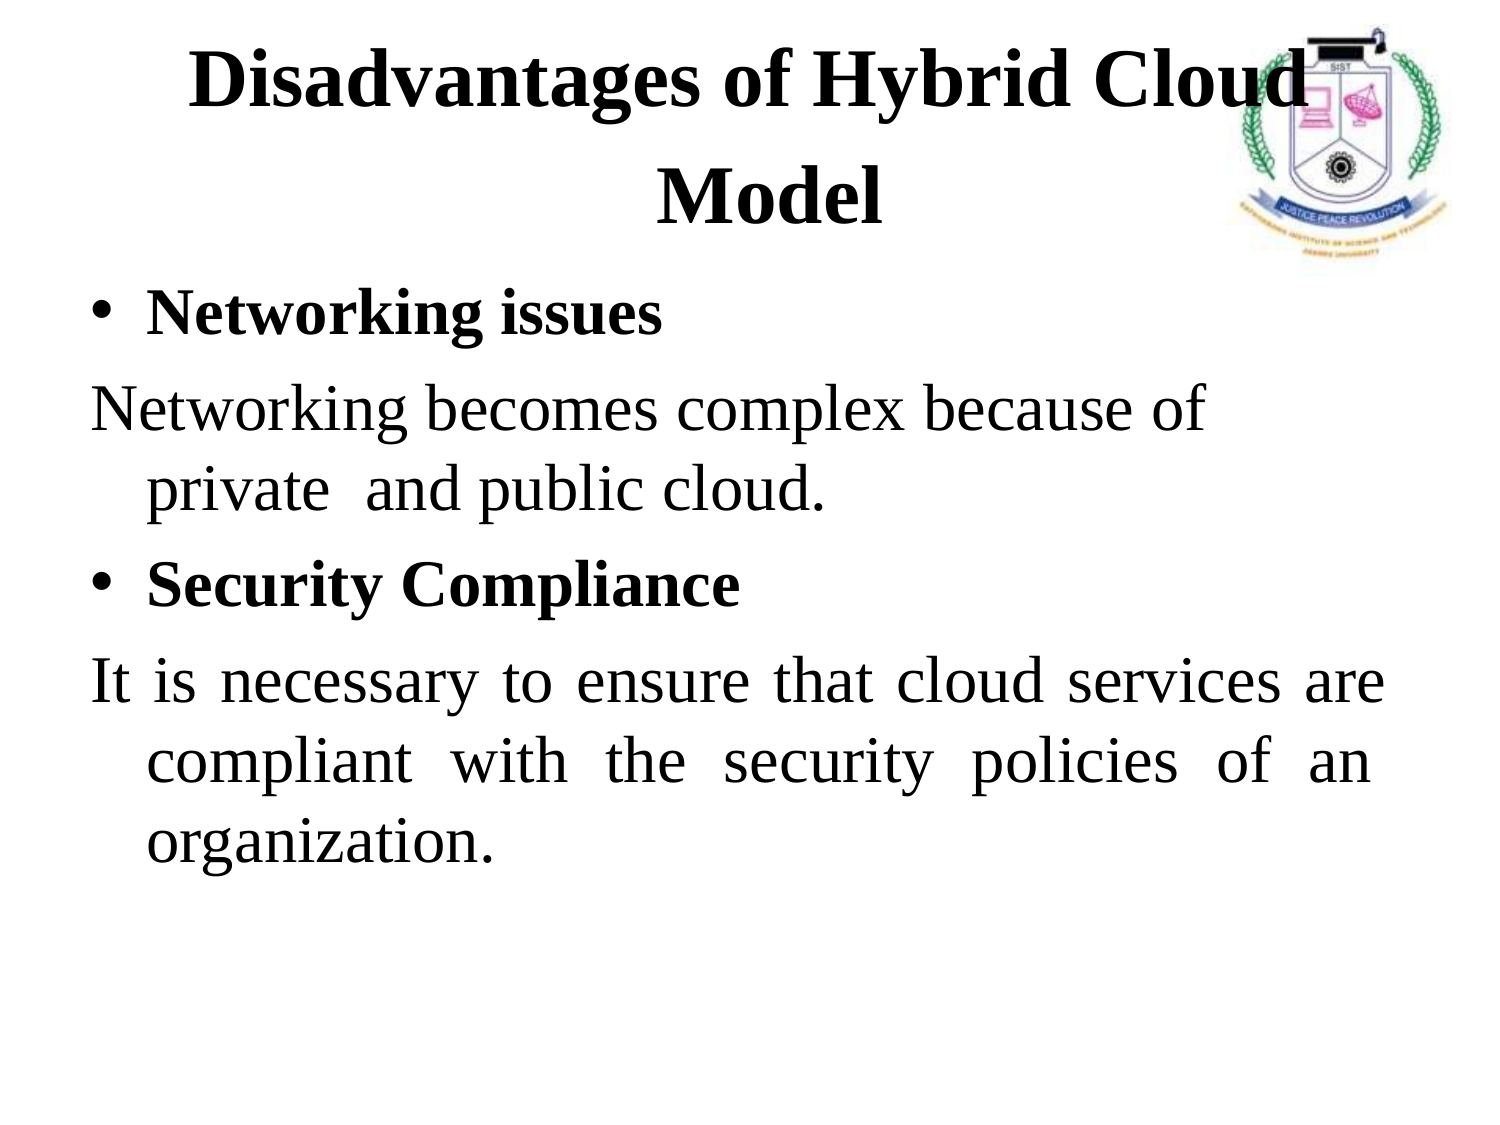

# Disadvantages of Hybrid Cloud  Model
Networking issues
Networking becomes complex because of private  and public cloud.
Security Compliance
It is necessary to ensure that cloud services are  compliant with the security policies of an  organization.